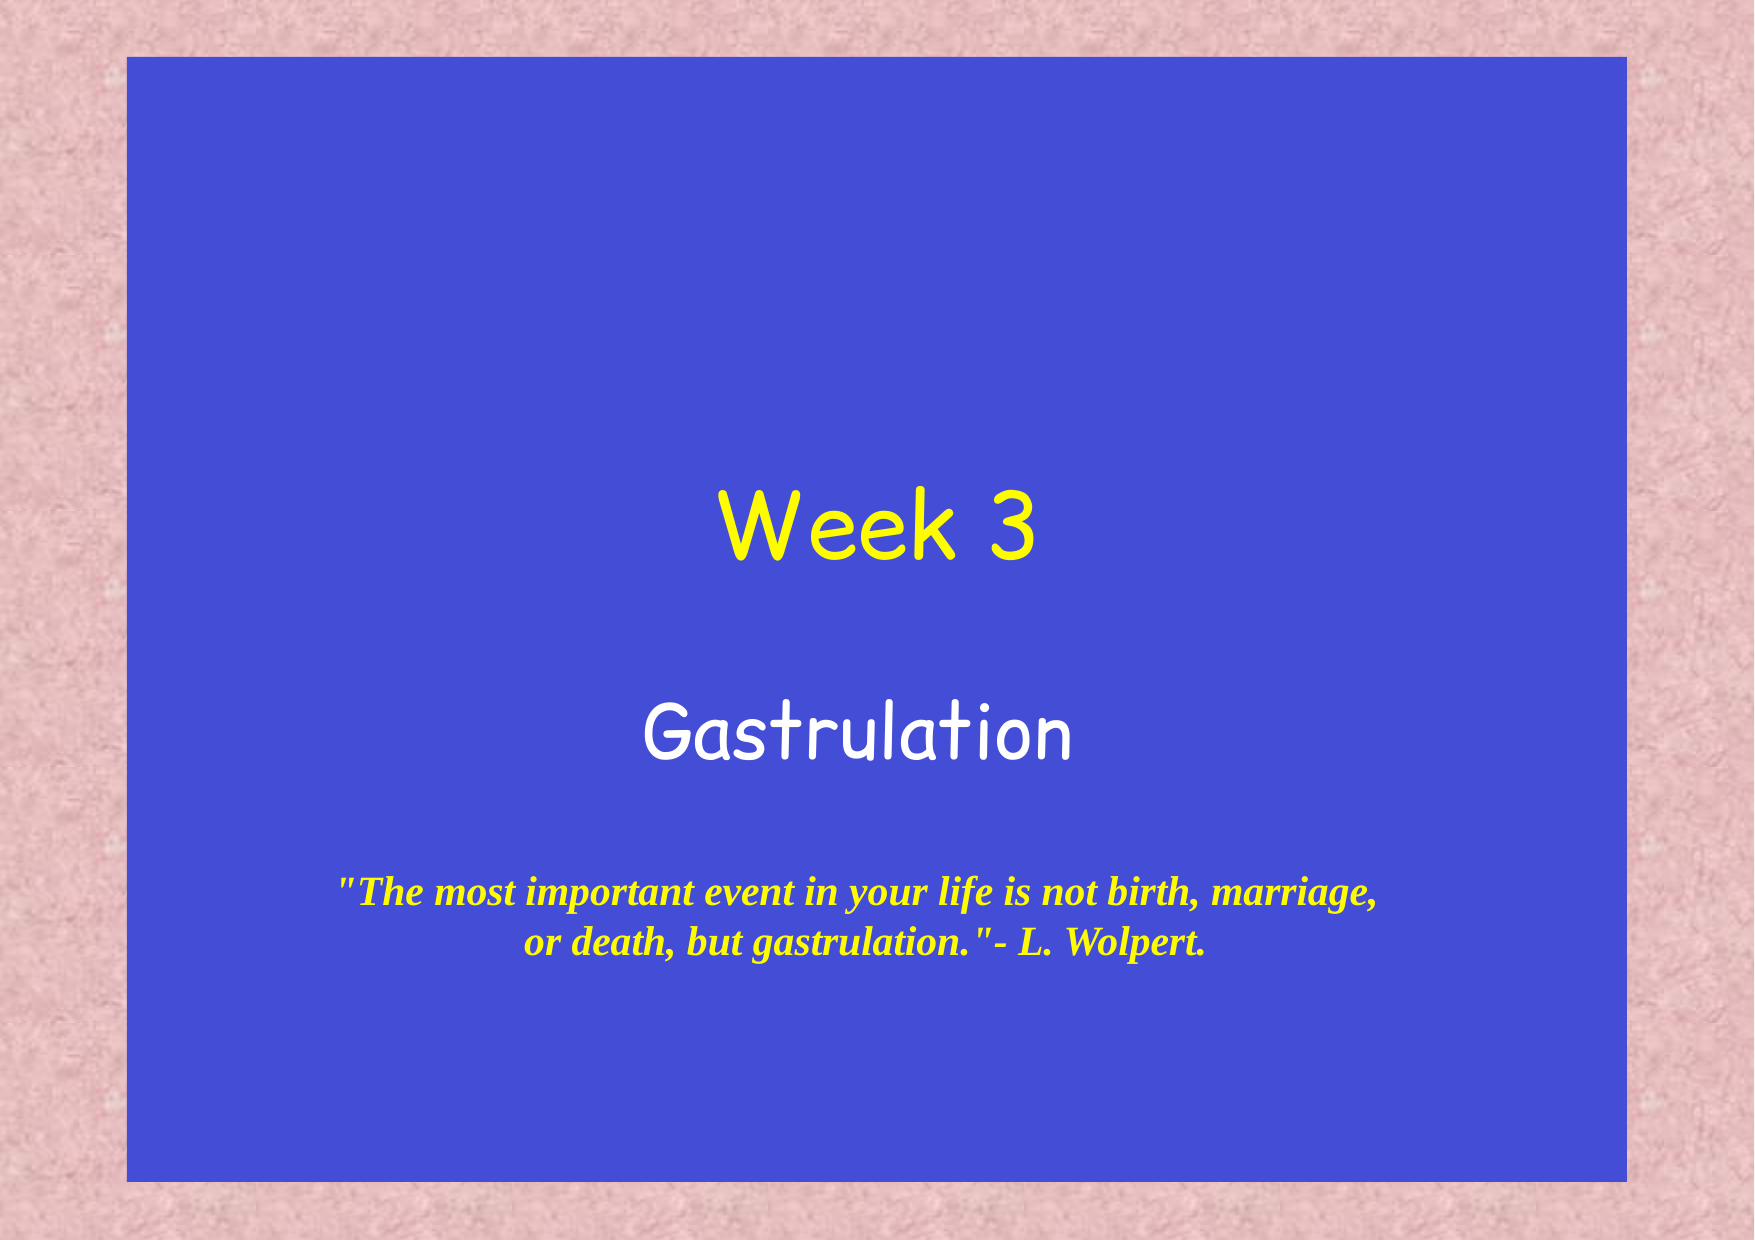

# Week 3
Gastrulation
"The most important event in your life is not birth, marriage,  or death, but gastrulation."- L. Wolpert.